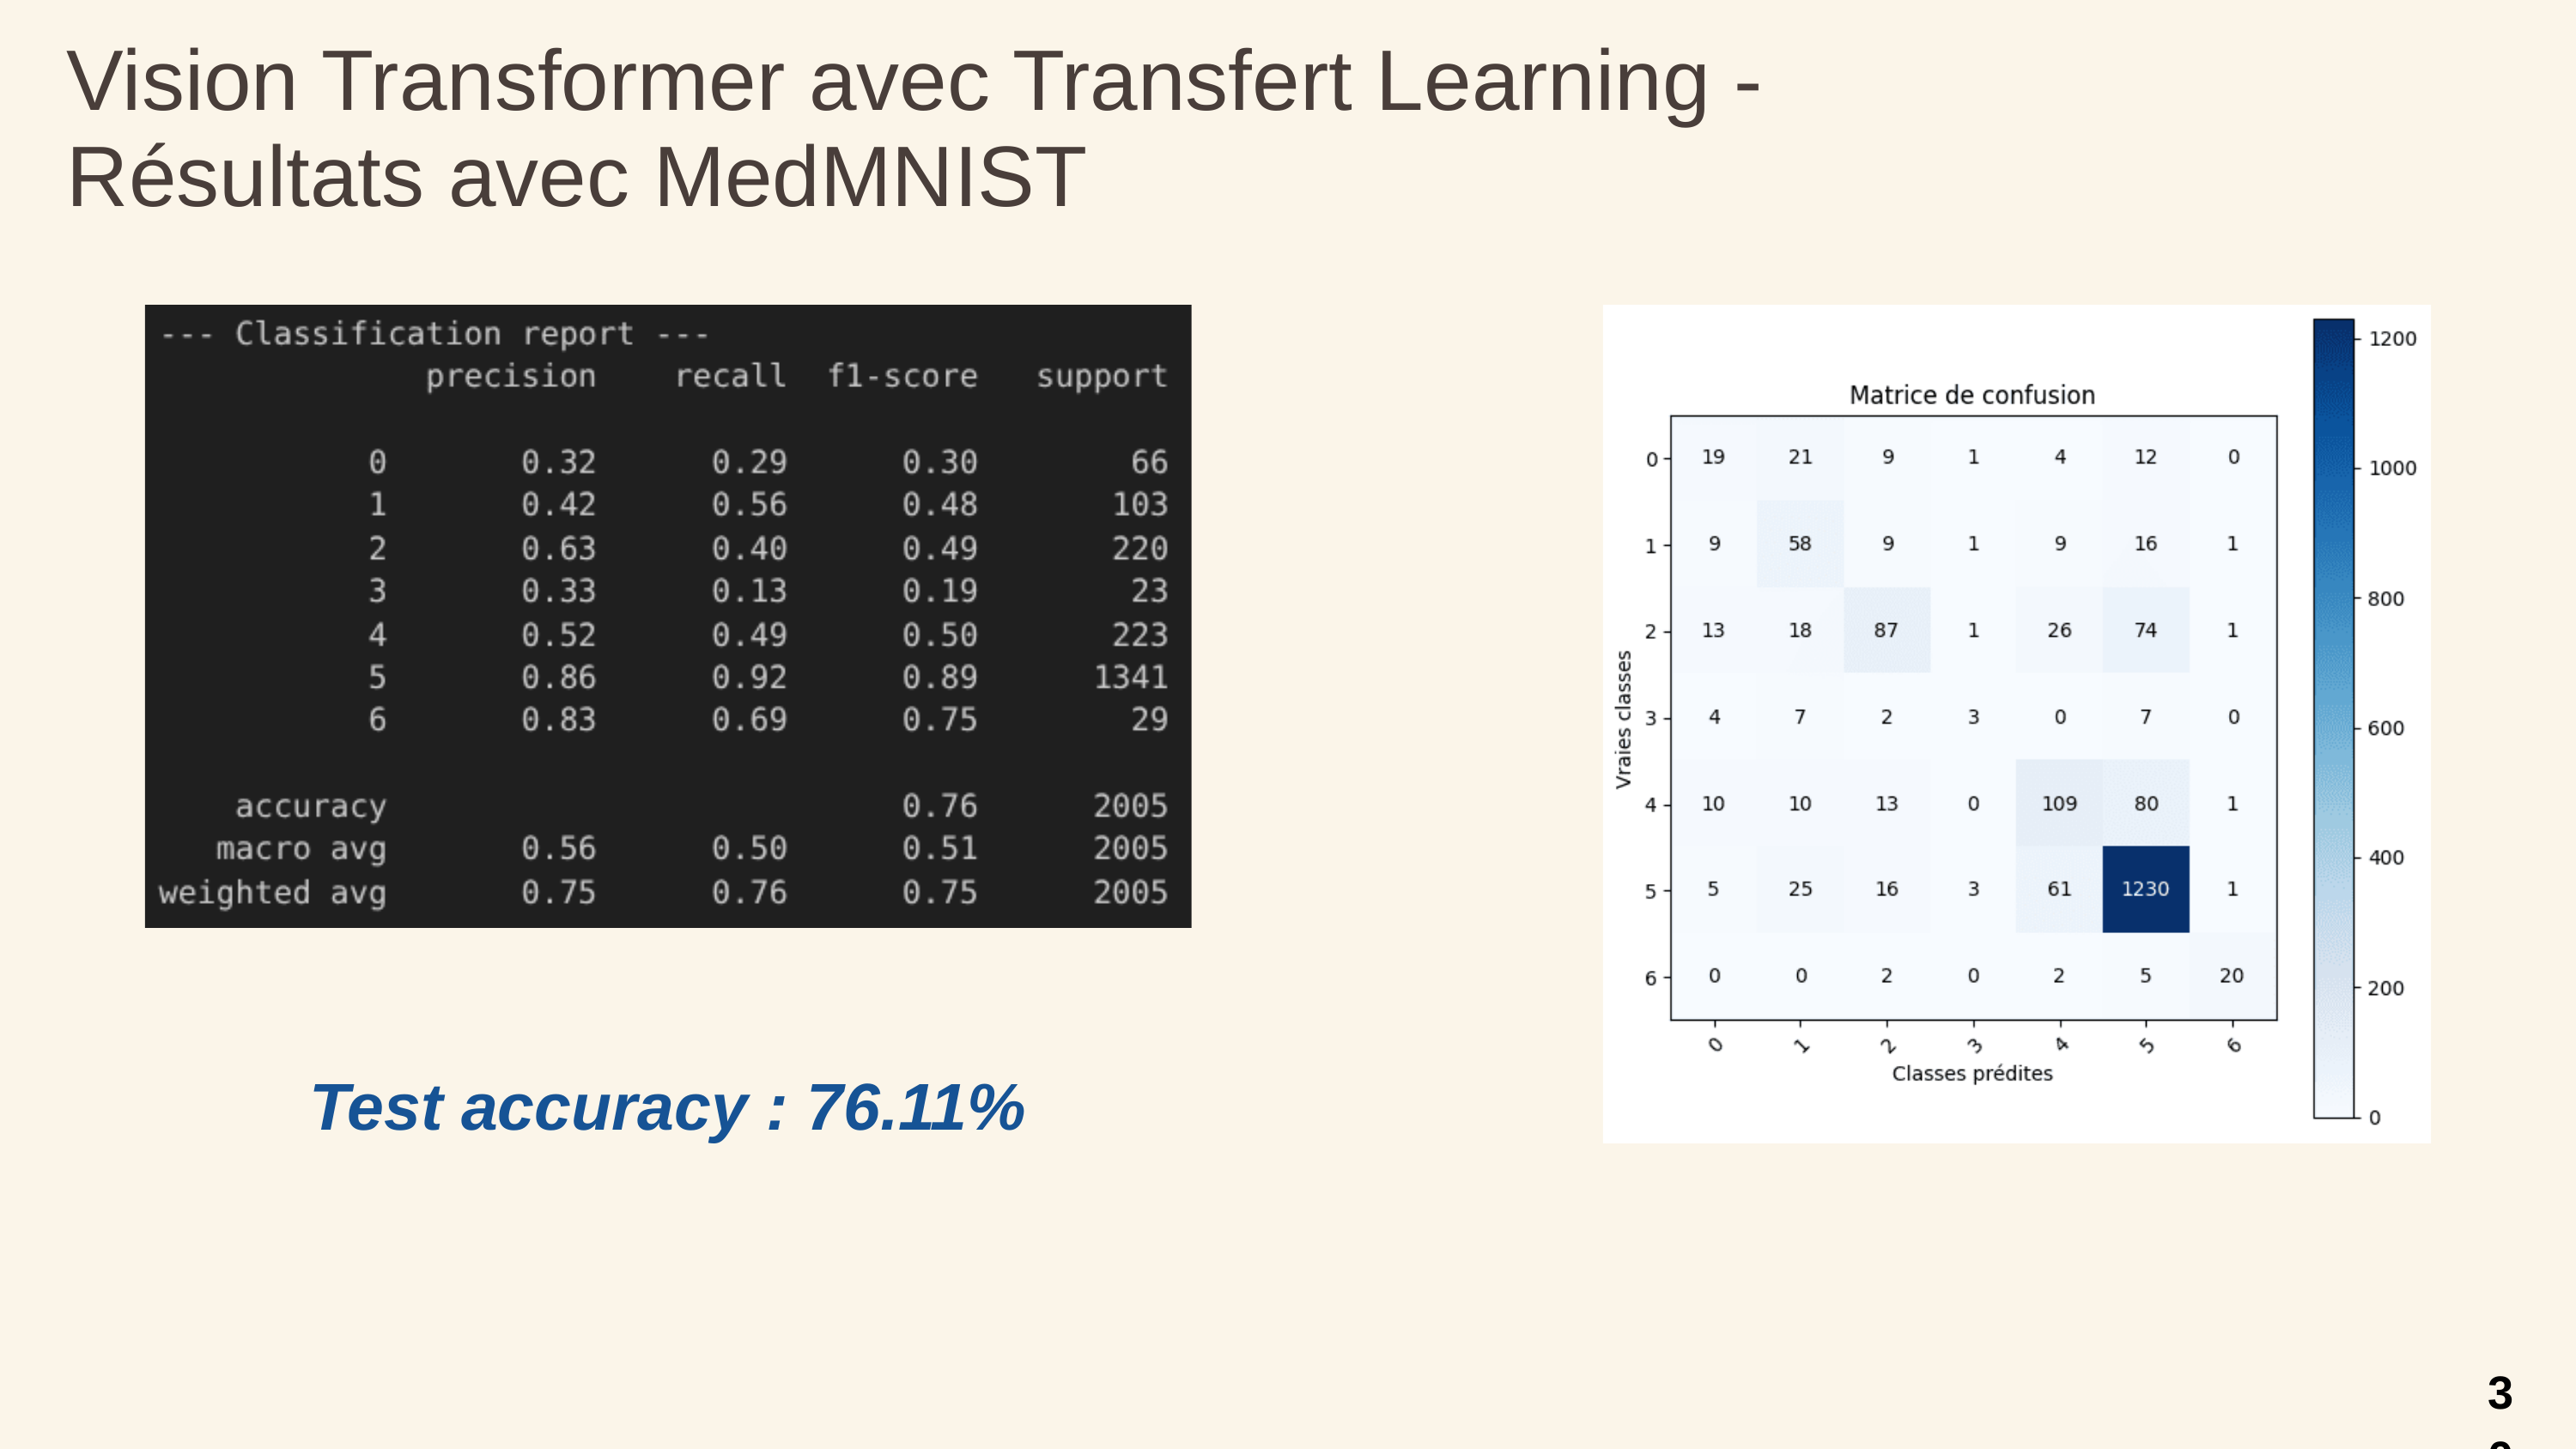

Vision Transformer avec Transfert Learning - Résultats avec MedMNIST

Test accuracy : 76.11%
30